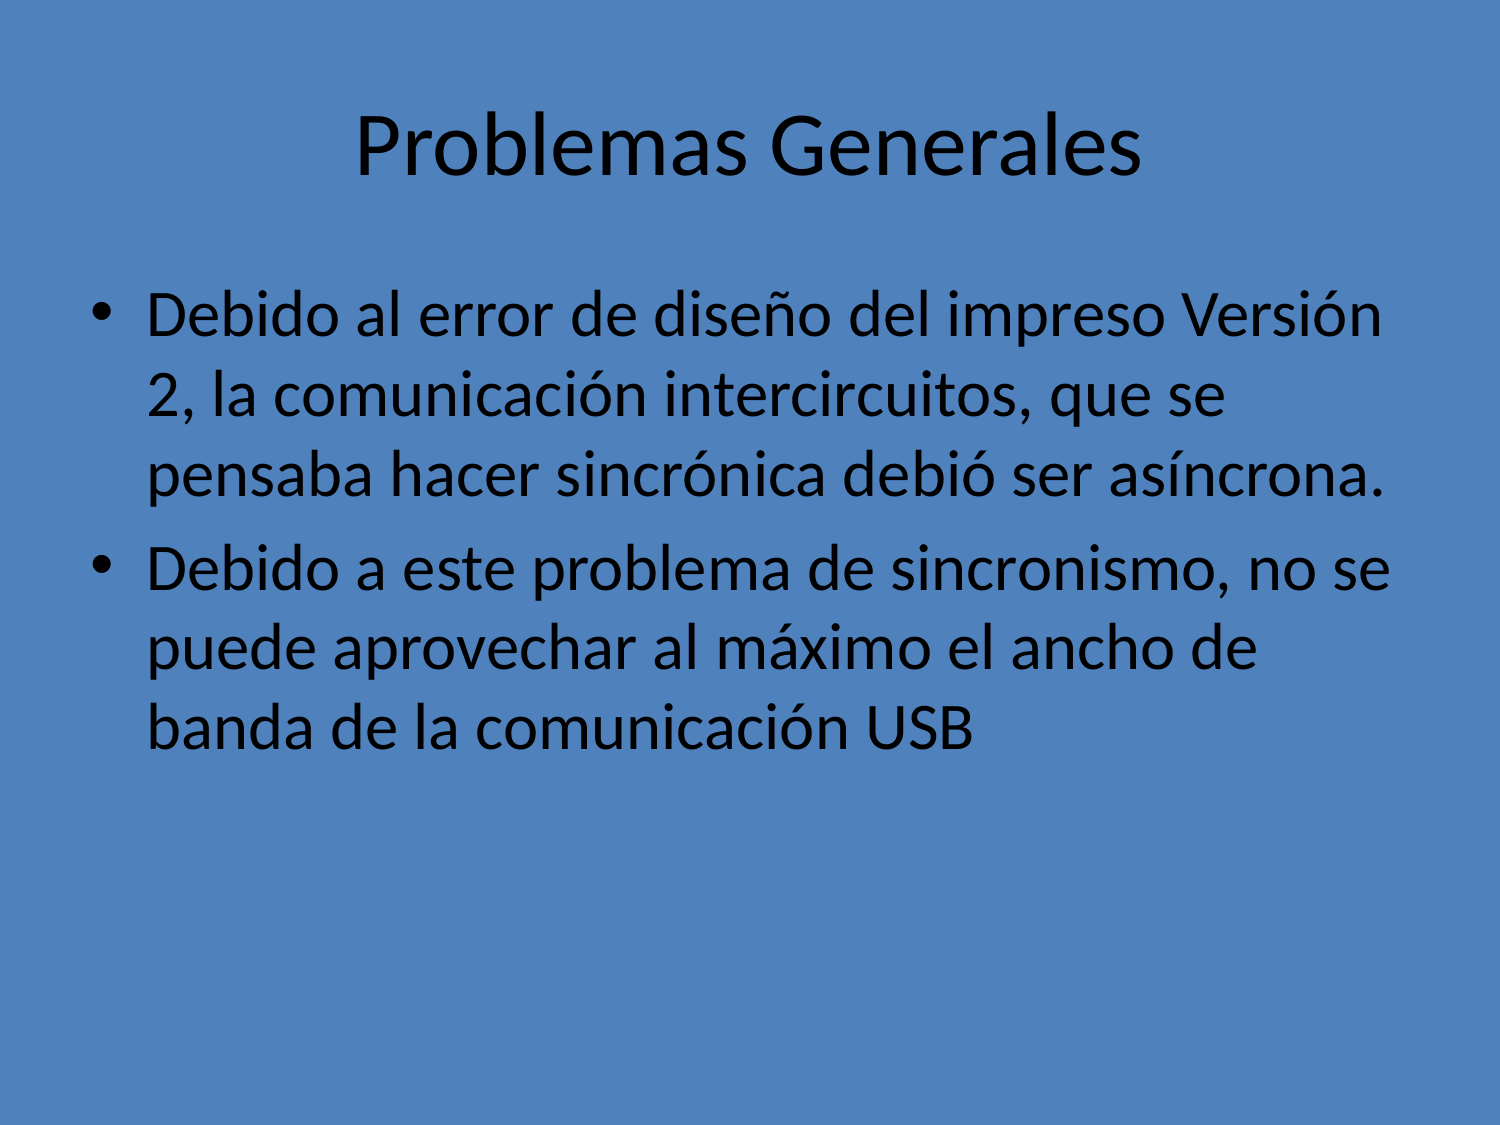

# Problemas Generales
Debido al error de diseño del impreso Versión 2, la comunicación intercircuitos, que se pensaba hacer sincrónica debió ser asíncrona.
Debido a este problema de sincronismo, no se puede aprovechar al máximo el ancho de banda de la comunicación USB